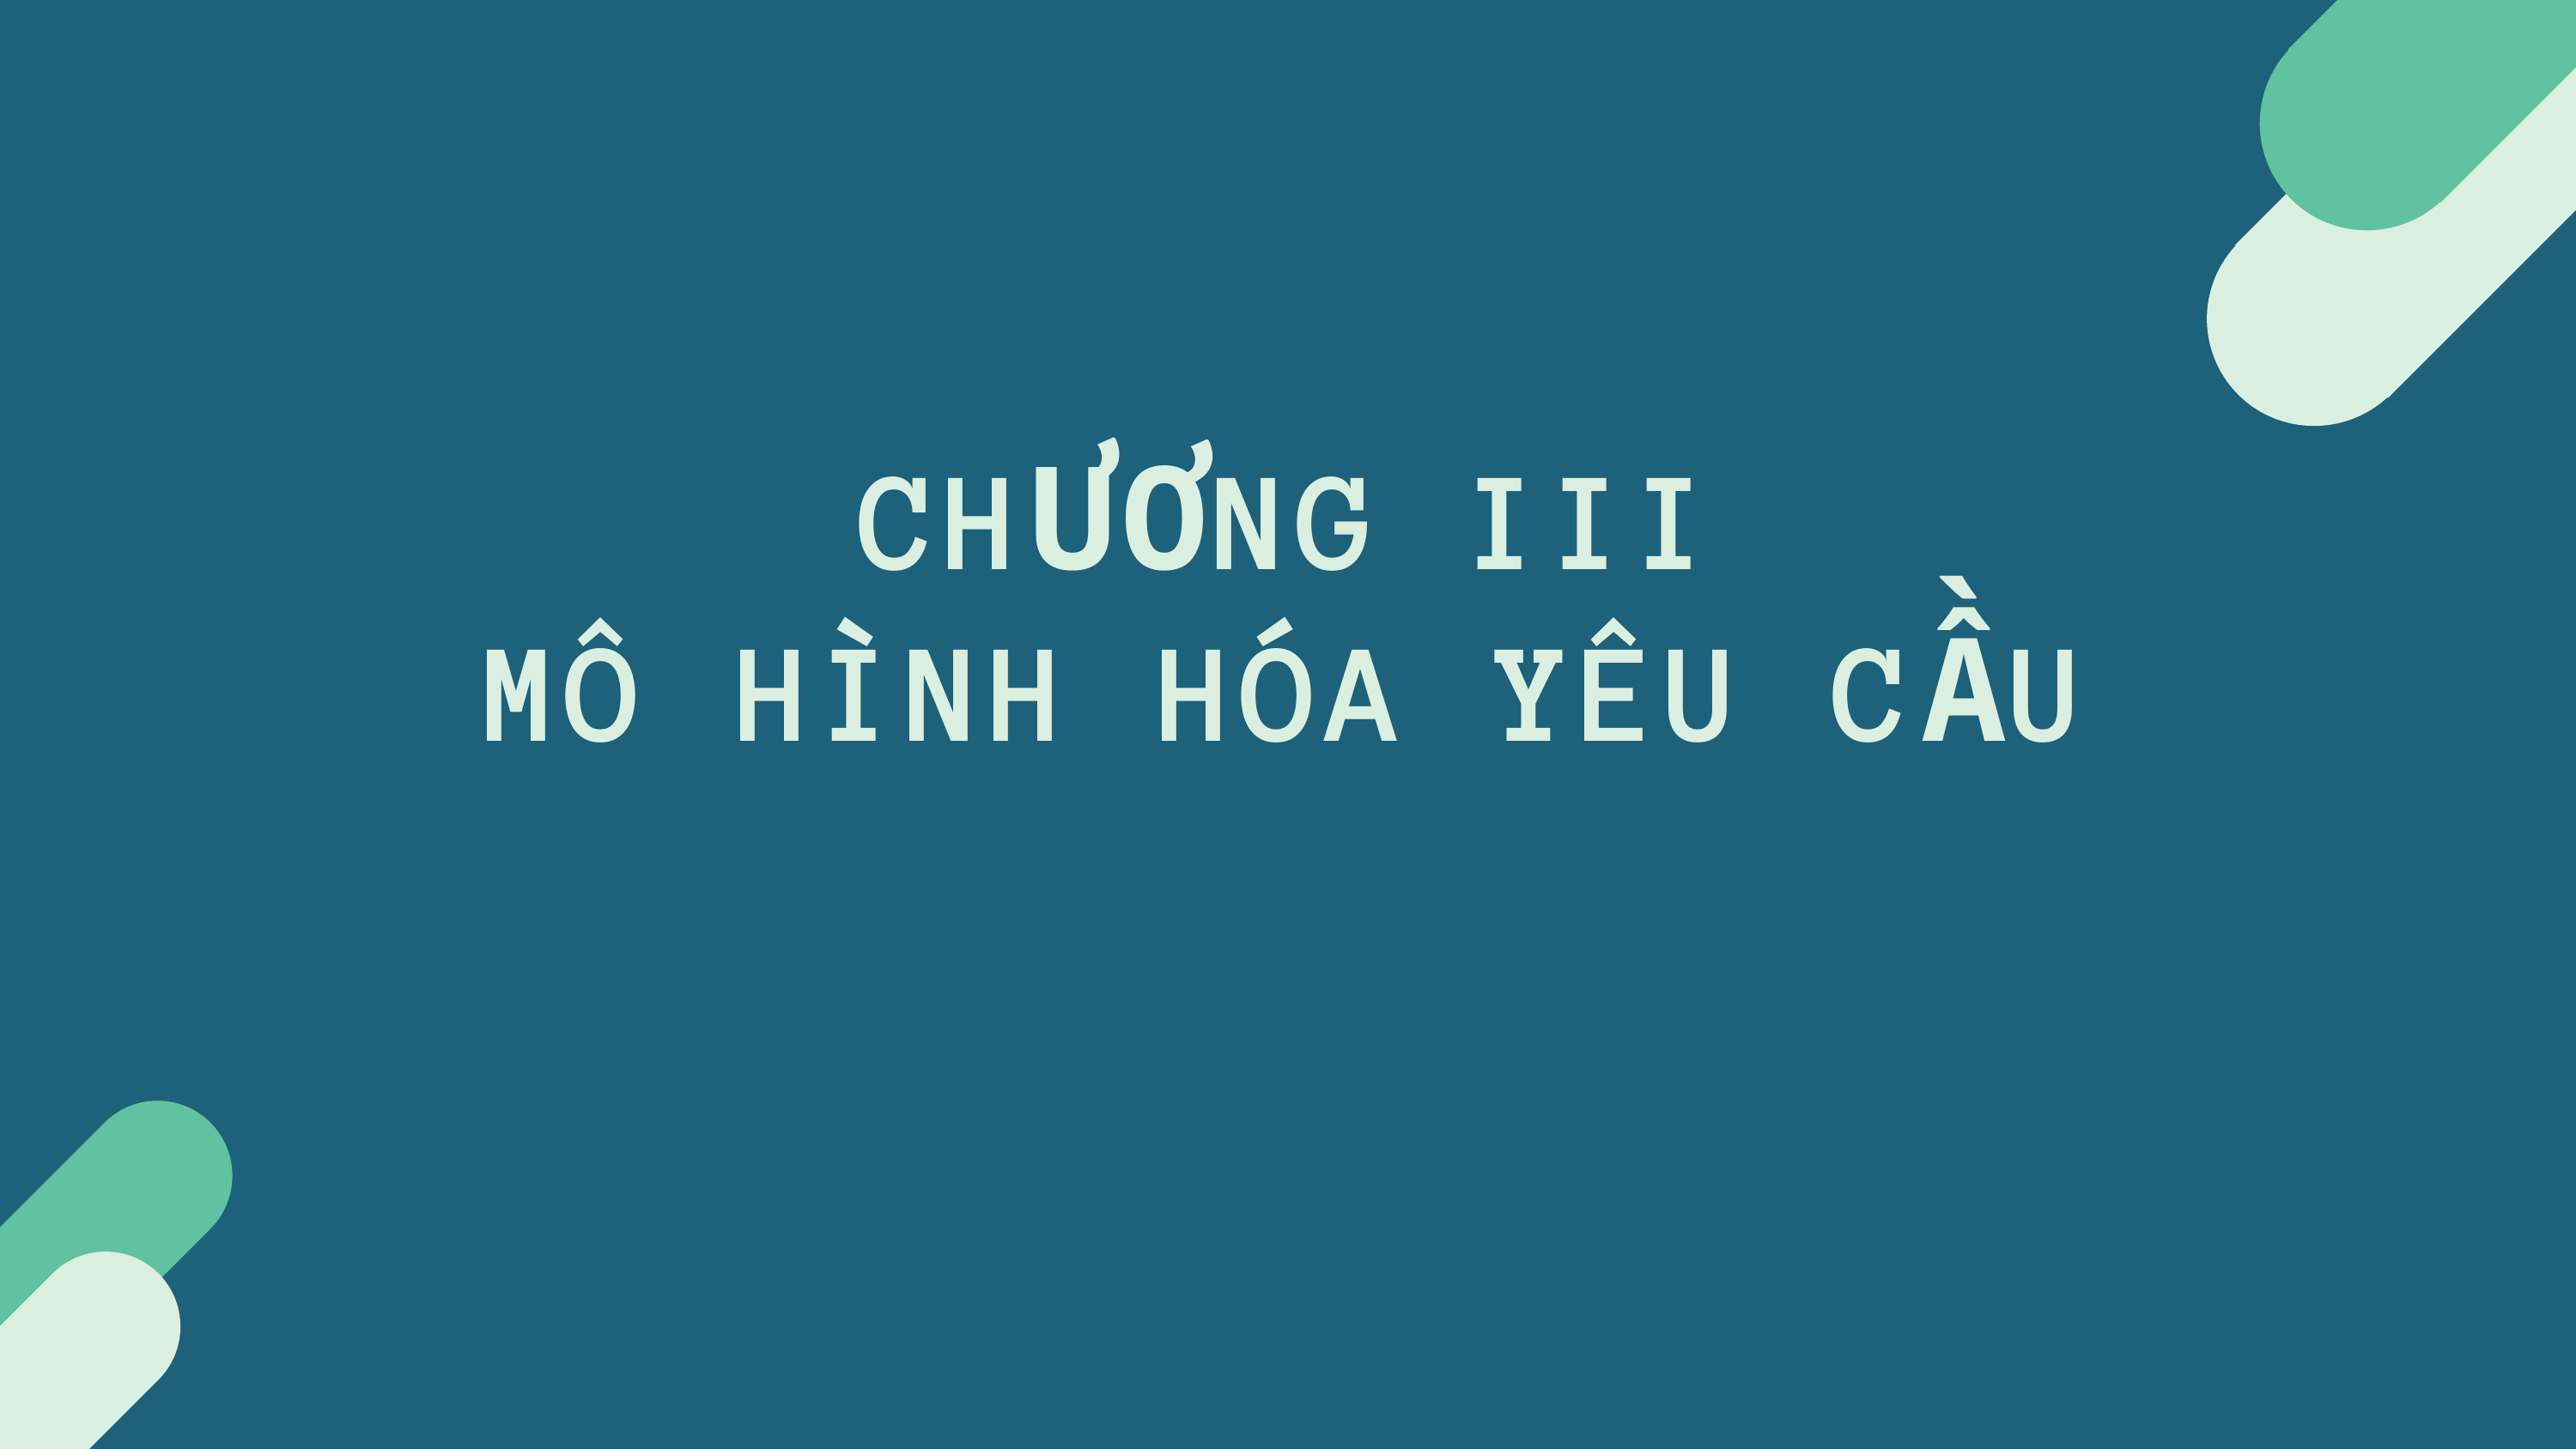

CHƯƠNG III
MÔ HÌNH HÓA YÊU CẦU